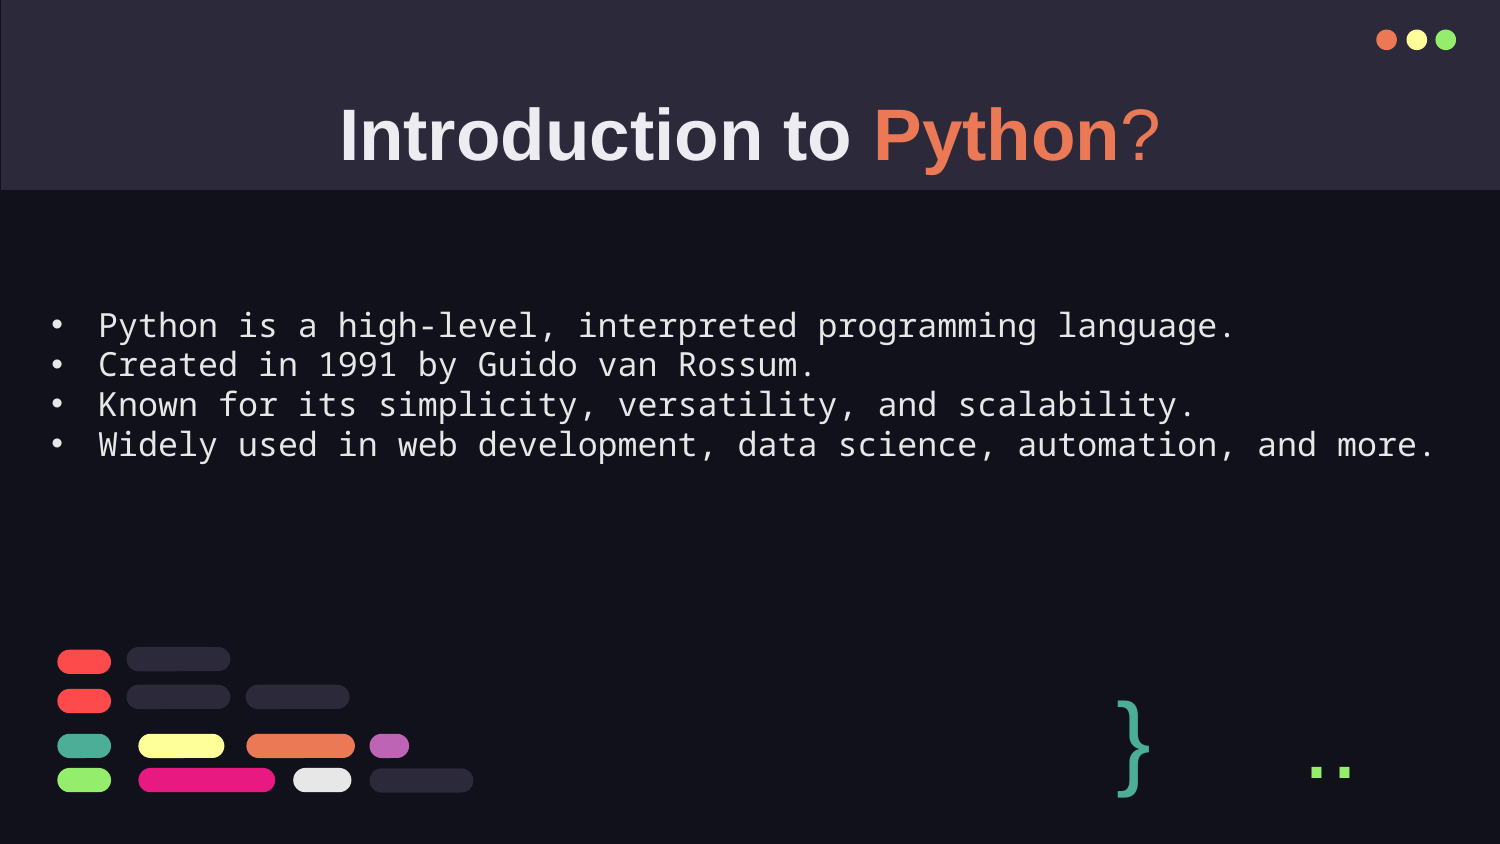

# Introduction to Python?

Python is a high-level, interpreted programming language.
Created in 1991 by Guido van Rossum.
Known for its simplicity, versatility, and scalability.
Widely used in web development, data science, automation, and more.

}
..